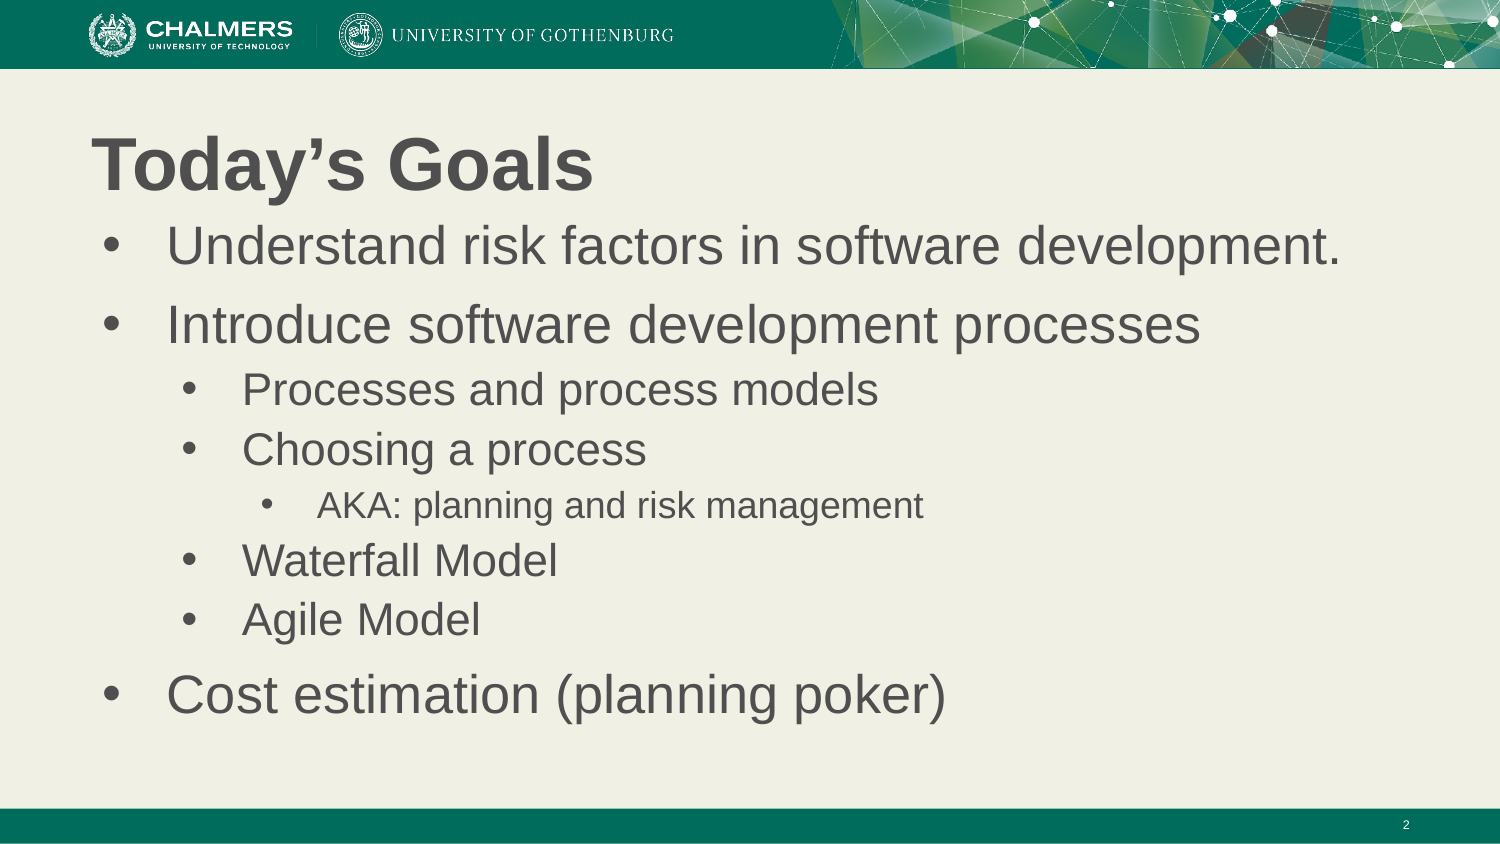

# Today’s Goals
Understand risk factors in software development.
Introduce software development processes
Processes and process models
Choosing a process
AKA: planning and risk management
Waterfall Model
Agile Model
Cost estimation (planning poker)

2